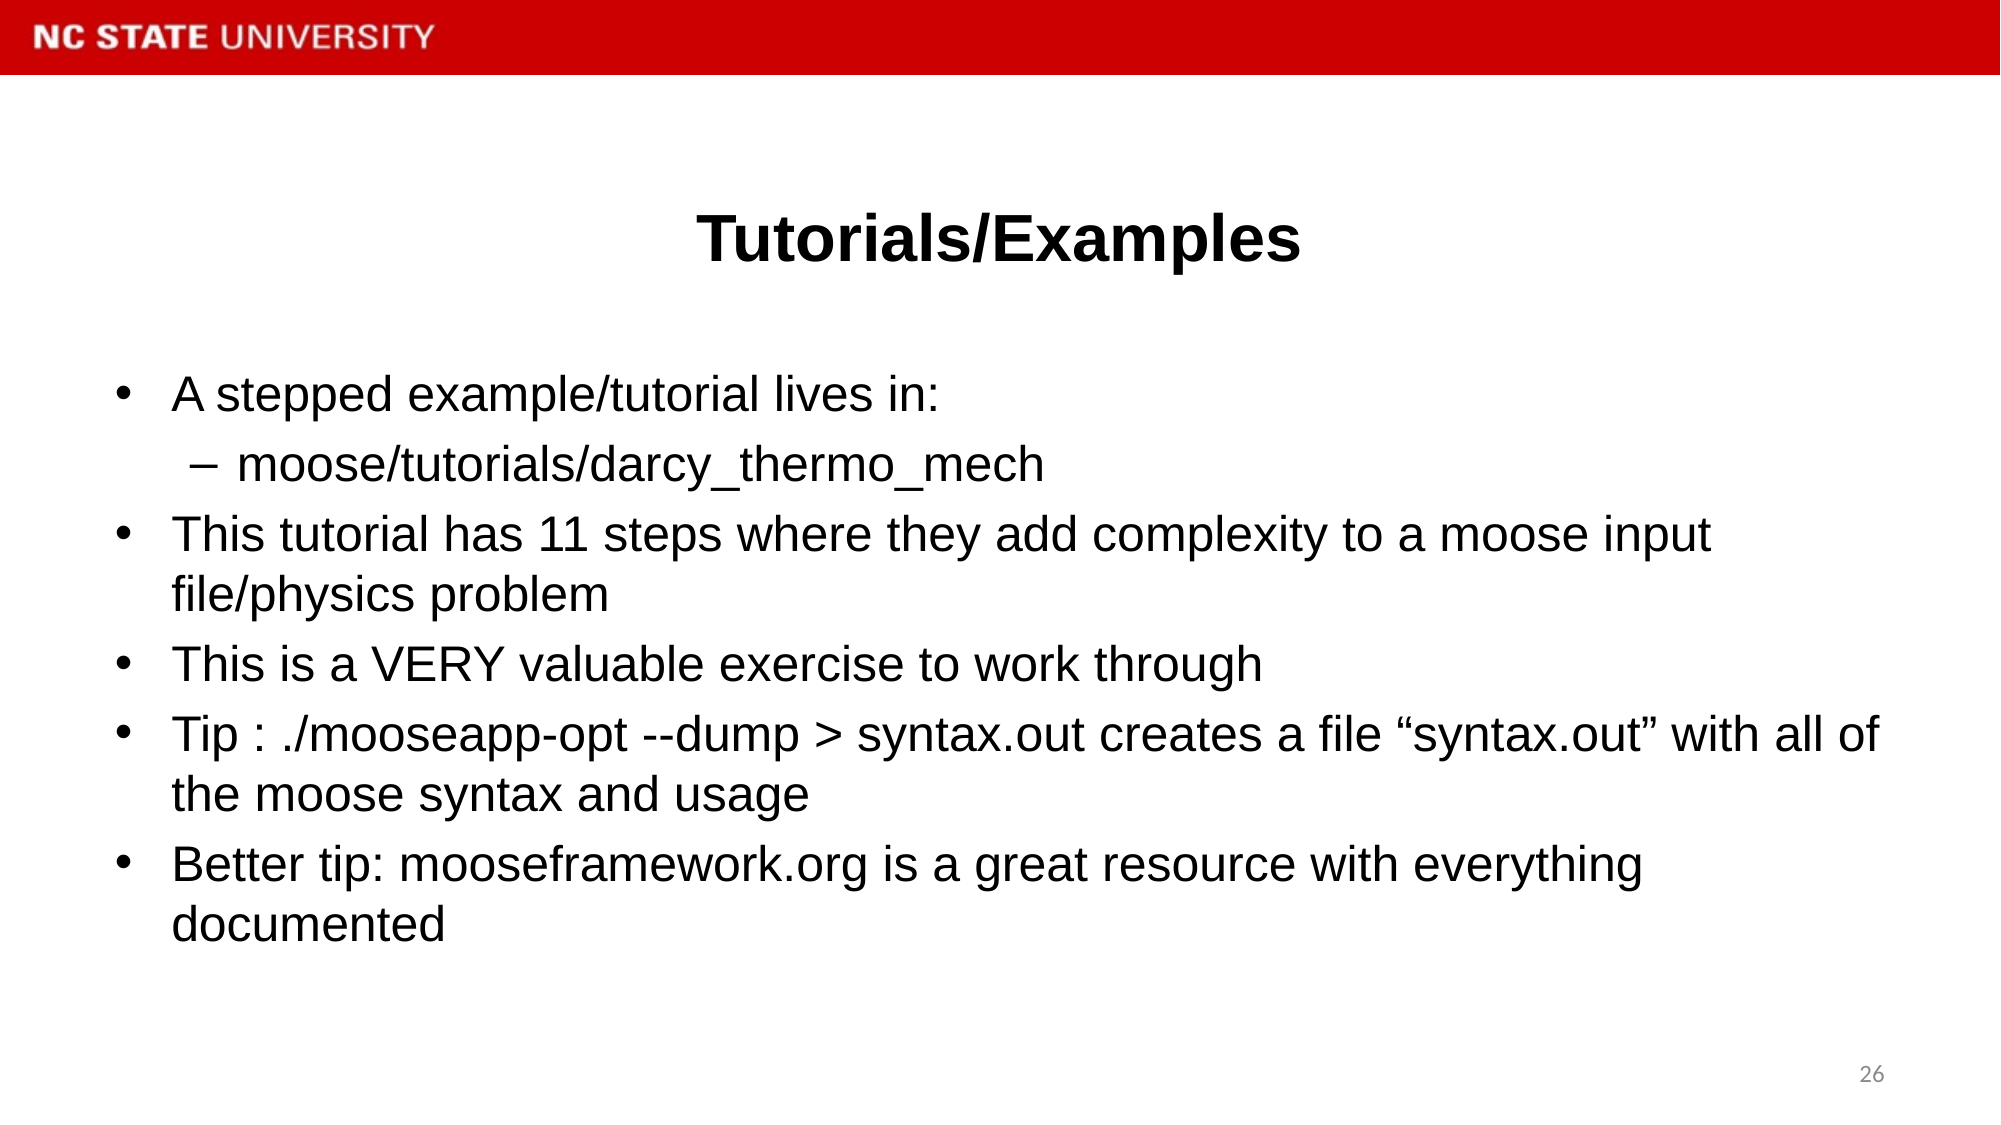

# Tutorials/Examples
A stepped example/tutorial lives in:
moose/tutorials/darcy_thermo_mech
This tutorial has 11 steps where they add complexity to a moose input file/physics problem
This is a VERY valuable exercise to work through
Tip : ./mooseapp-opt --dump > syntax.out creates a file “syntax.out” with all of the moose syntax and usage
Better tip: mooseframework.org is a great resource with everything documented

26